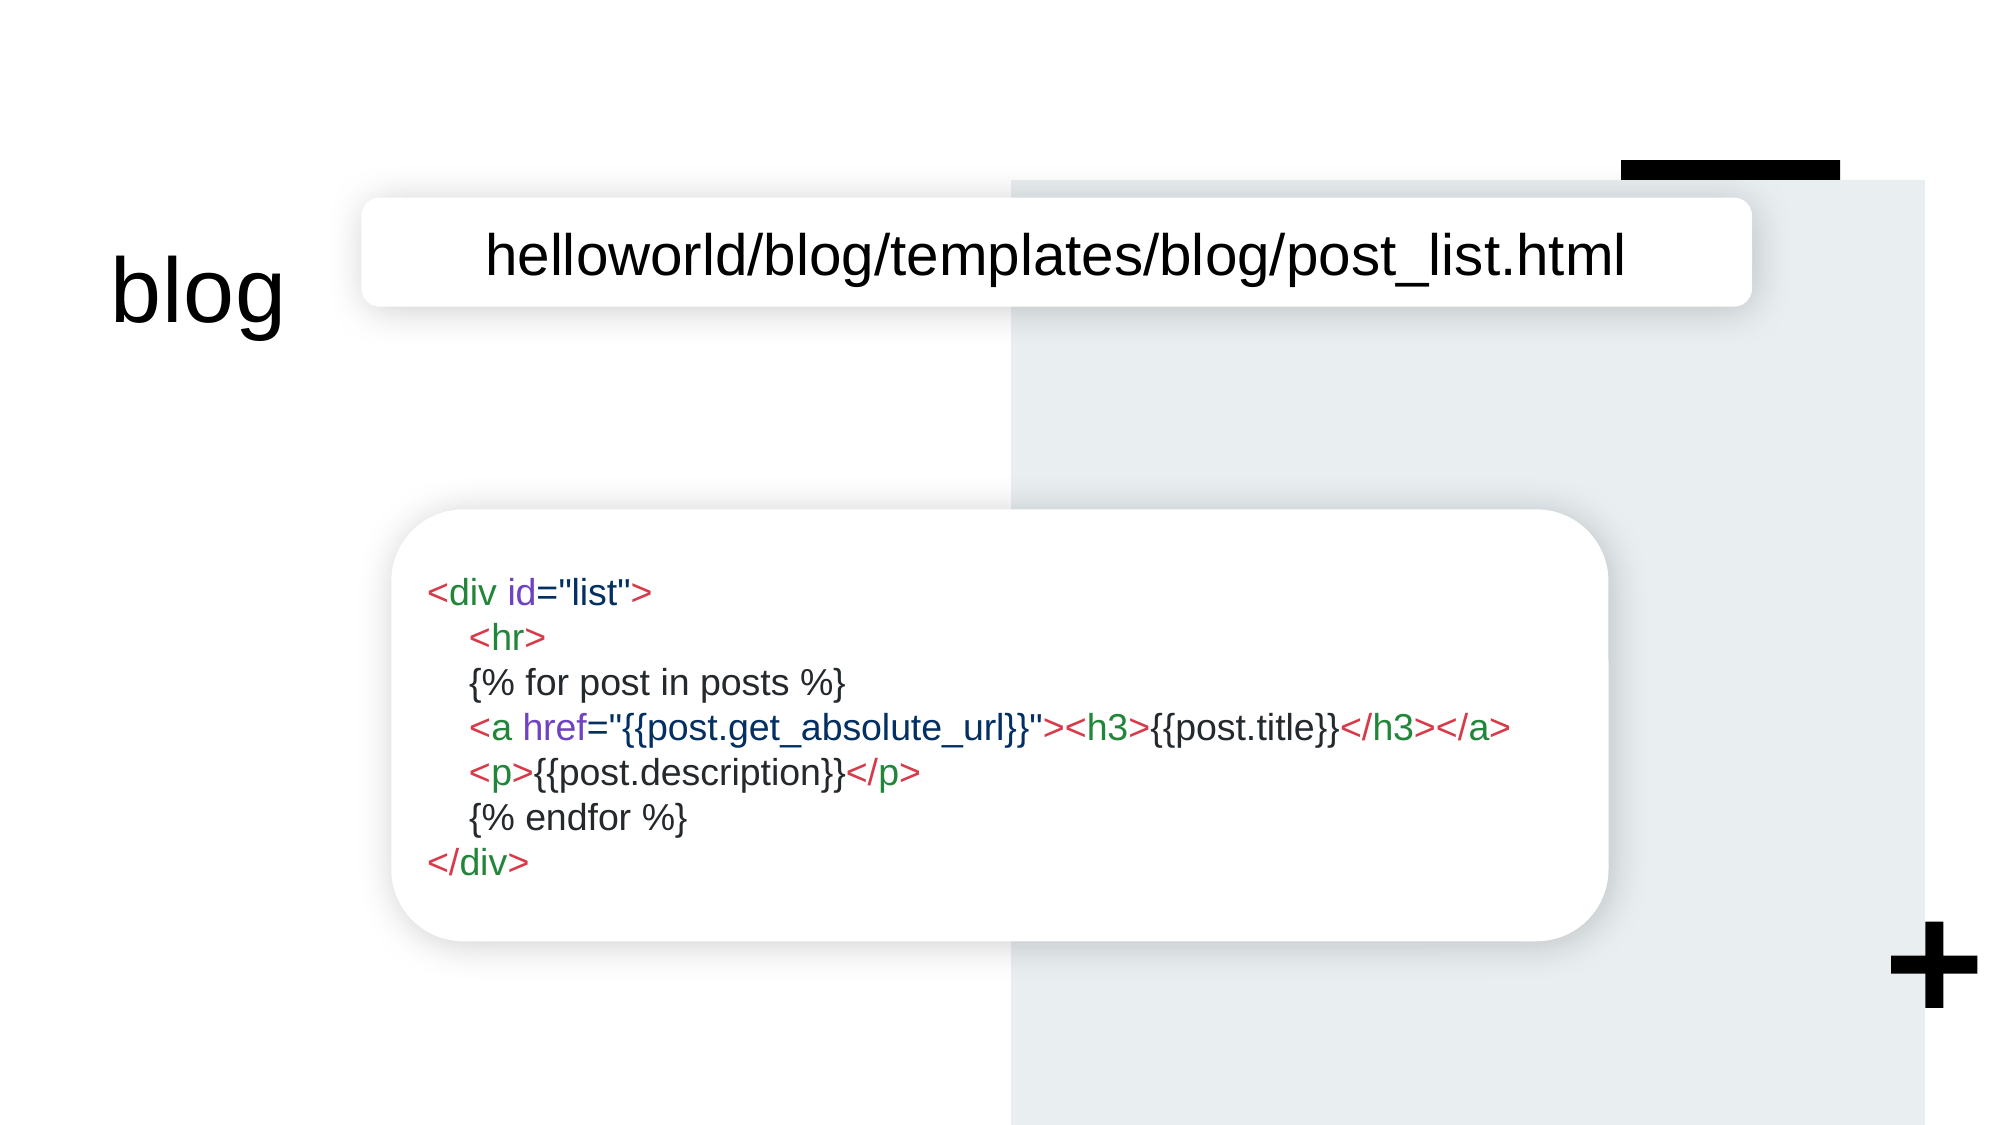

# blog
helloworld/blog/templates/blog/post_list.html
<div id="list">
    <hr>
    {% for post in posts %}
    <a href="{{post.get_absolute_url}}"><h3>{{post.title}}</h3></a>
    <p>{{post.description}}</p>
    {% endfor %}
</div>